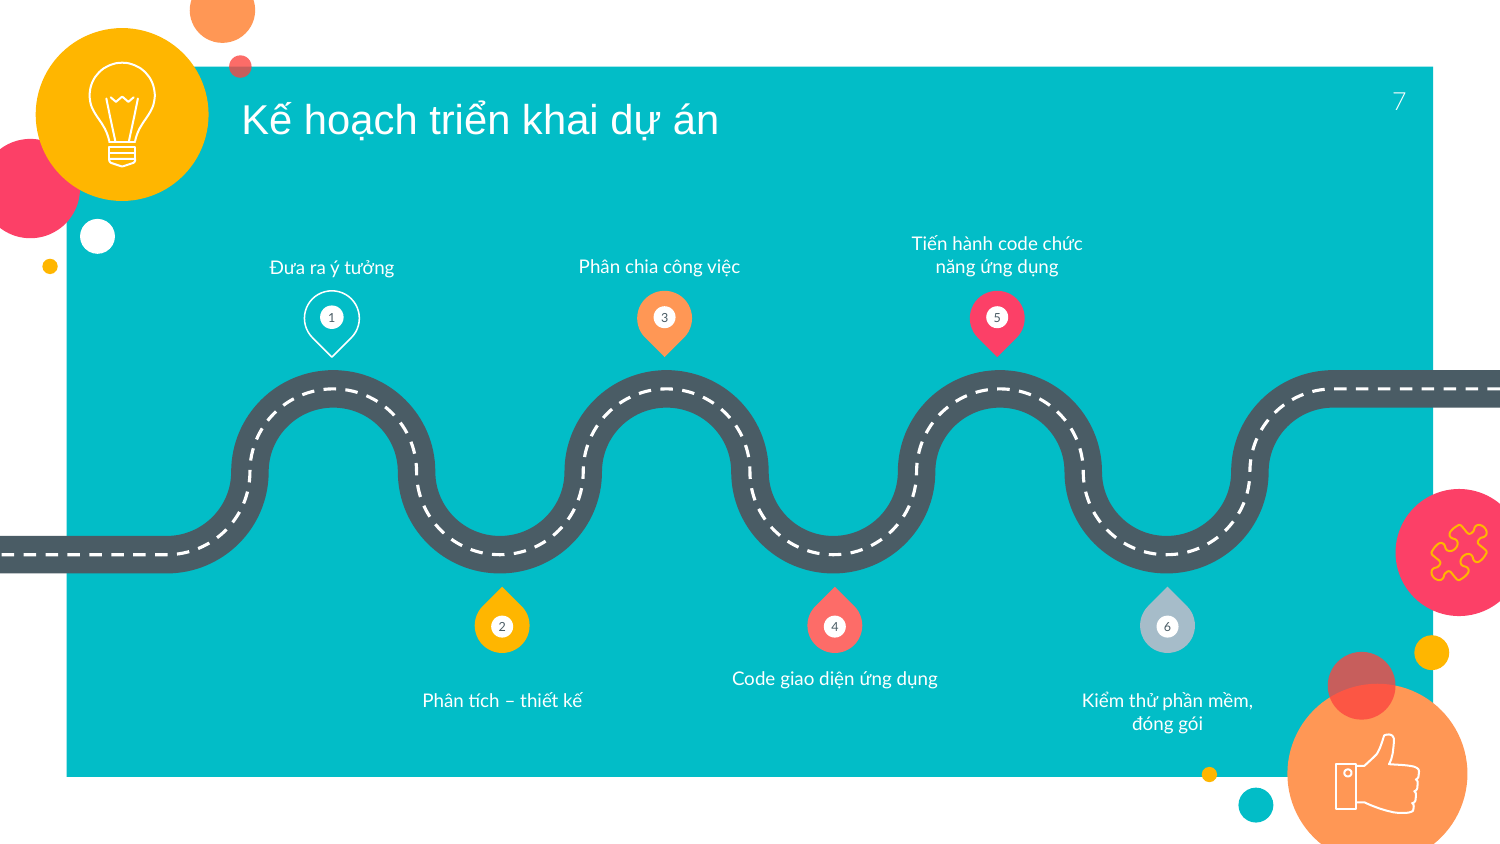

7
Kế hoạch triển khai dự án

Đưa ra ý tưởng

Phân chia công việc
Tiến hành code chức năng ứng dụng

1

3

5

2

4

6

Phân tích – thiết kế
Code giao diện ứng dụng

Kiểm thử phần mềm, đóng gói